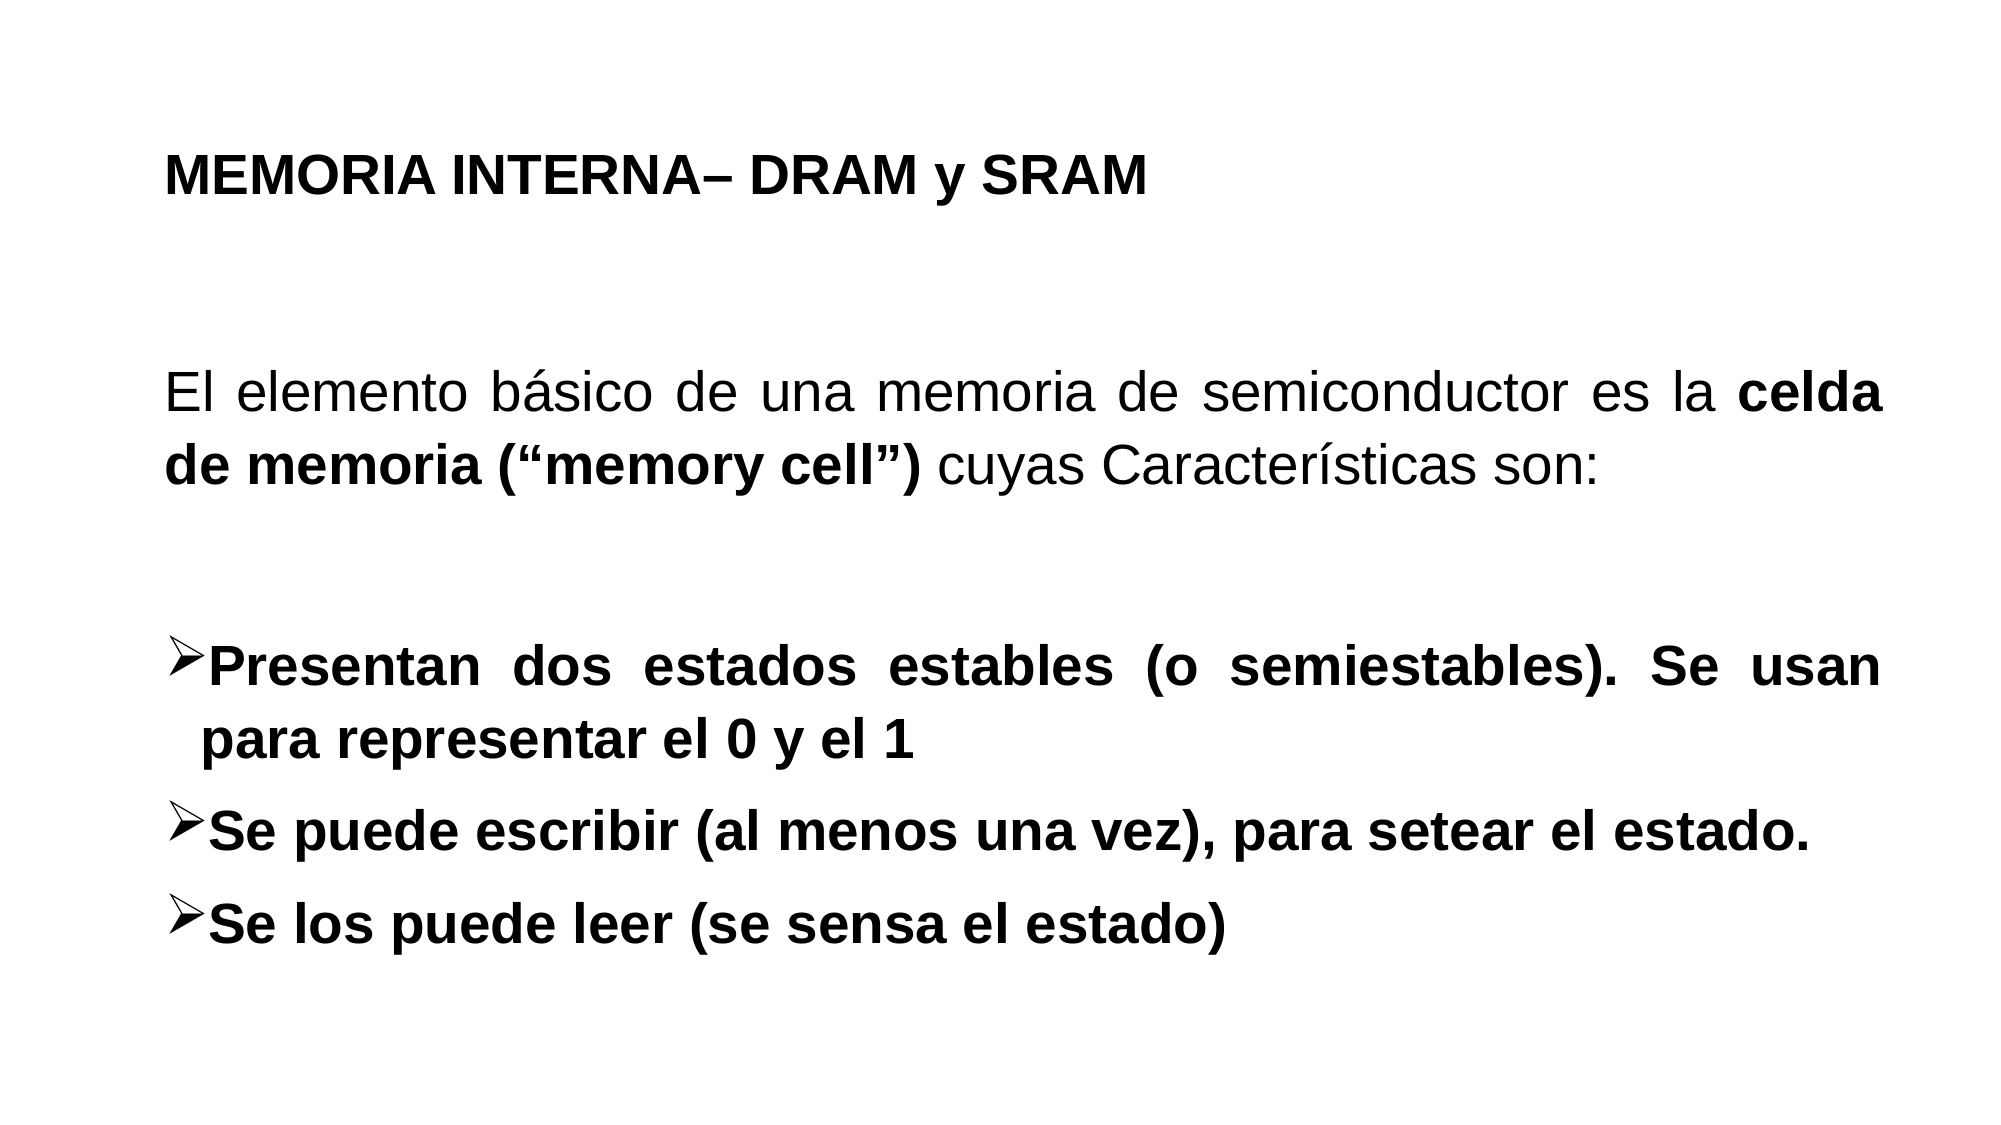

MEMORIA INTERNA– DRAM y SRAM

El elemento básico de una memoria de semiconductor es la celda de memoria (“memory cell”) cuyas Características son:

Presentan dos estados estables (o semiestables). Se usan para representar el 0 y el 1
Se puede escribir (al menos una vez), para setear el estado.
Se los puede leer (se sensa el estado)